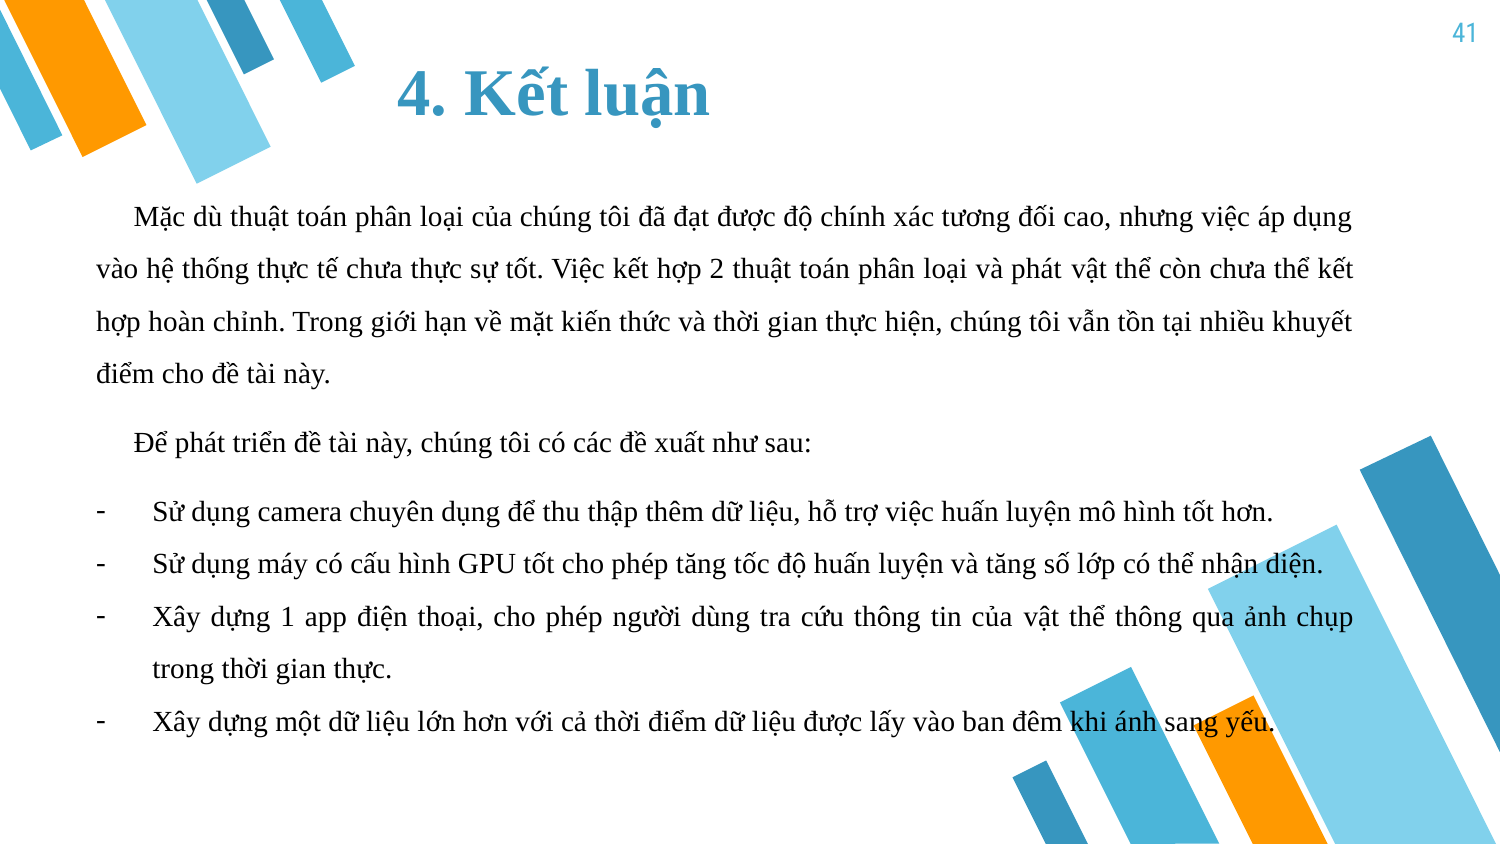

41
# 4. Kết luận
	Mặc dù thuật toán phân loại của chúng tôi đã đạt được độ chính xác tương đối cao, nhưng việc áp dụng vào hệ thống thực tế chưa thực sự tốt. Việc kết hợp 2 thuật toán phân loại và phát vật thể còn chưa thể kết hợp hoàn chỉnh. Trong giới hạn về mặt kiến thức và thời gian thực hiện, chúng tôi vẫn tồn tại nhiều khuyết điểm cho đề tài này.
	Để phát triển đề tài này, chúng tôi có các đề xuất như sau:
Sử dụng camera chuyên dụng để thu thập thêm dữ liệu, hỗ trợ việc huấn luyện mô hình tốt hơn.
Sử dụng máy có cấu hình GPU tốt cho phép tăng tốc độ huấn luyện và tăng số lớp có thể nhận diện.
Xây dựng 1 app điện thoại, cho phép người dùng tra cứu thông tin của vật thể thông qua ảnh chụp trong thời gian thực.
Xây dựng một dữ liệu lớn hơn với cả thời điểm dữ liệu được lấy vào ban đêm khi ánh sang yếu.